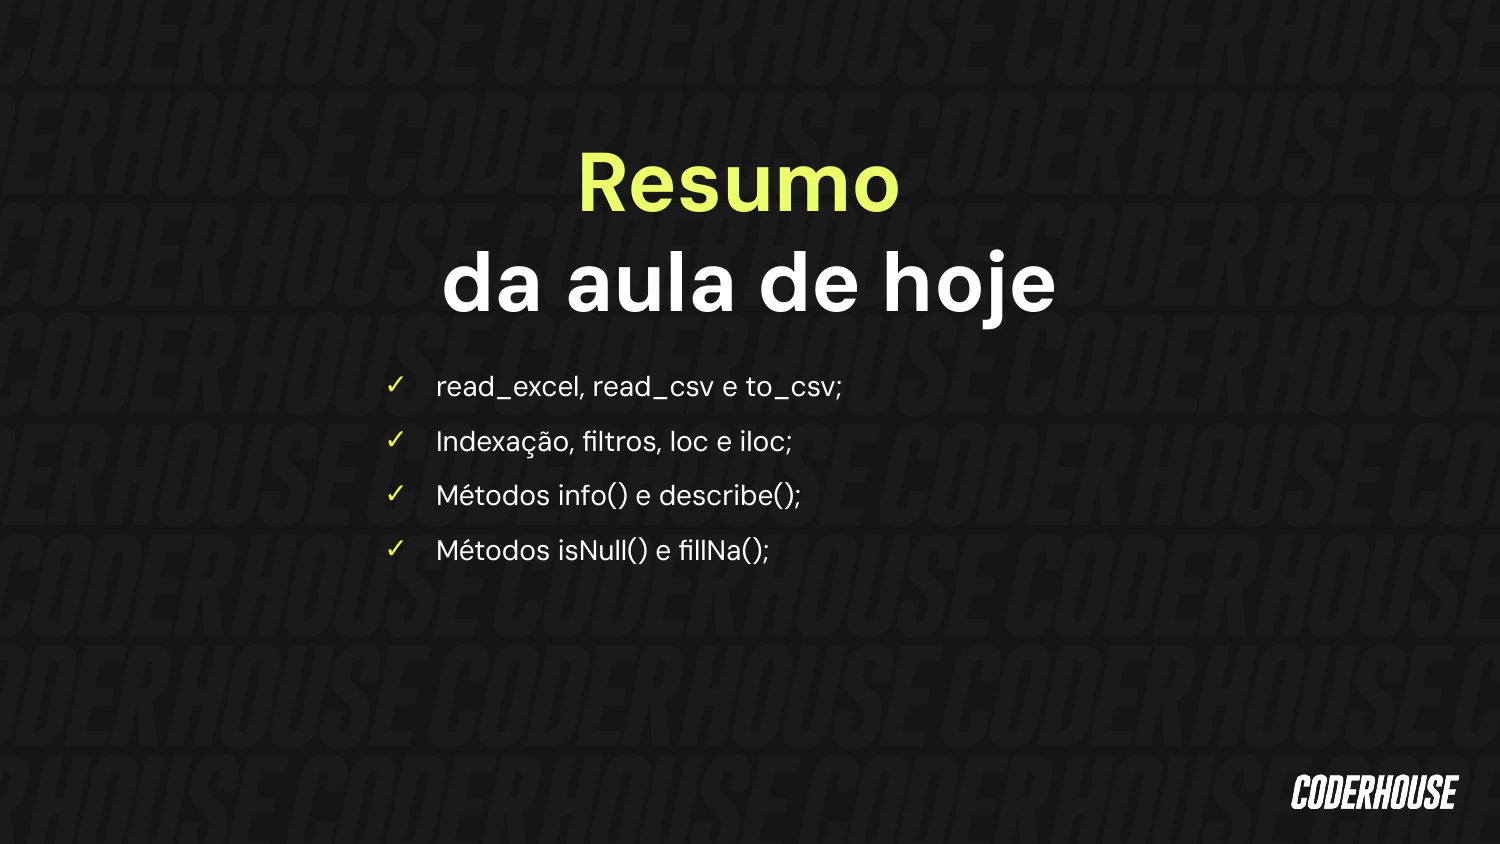

Resumo
da aula de hoje
read_excel, read_csv e to_csv;
Indexação, filtros, loc e iloc;
Métodos info() e describe();
Métodos isNull() e fillNa();